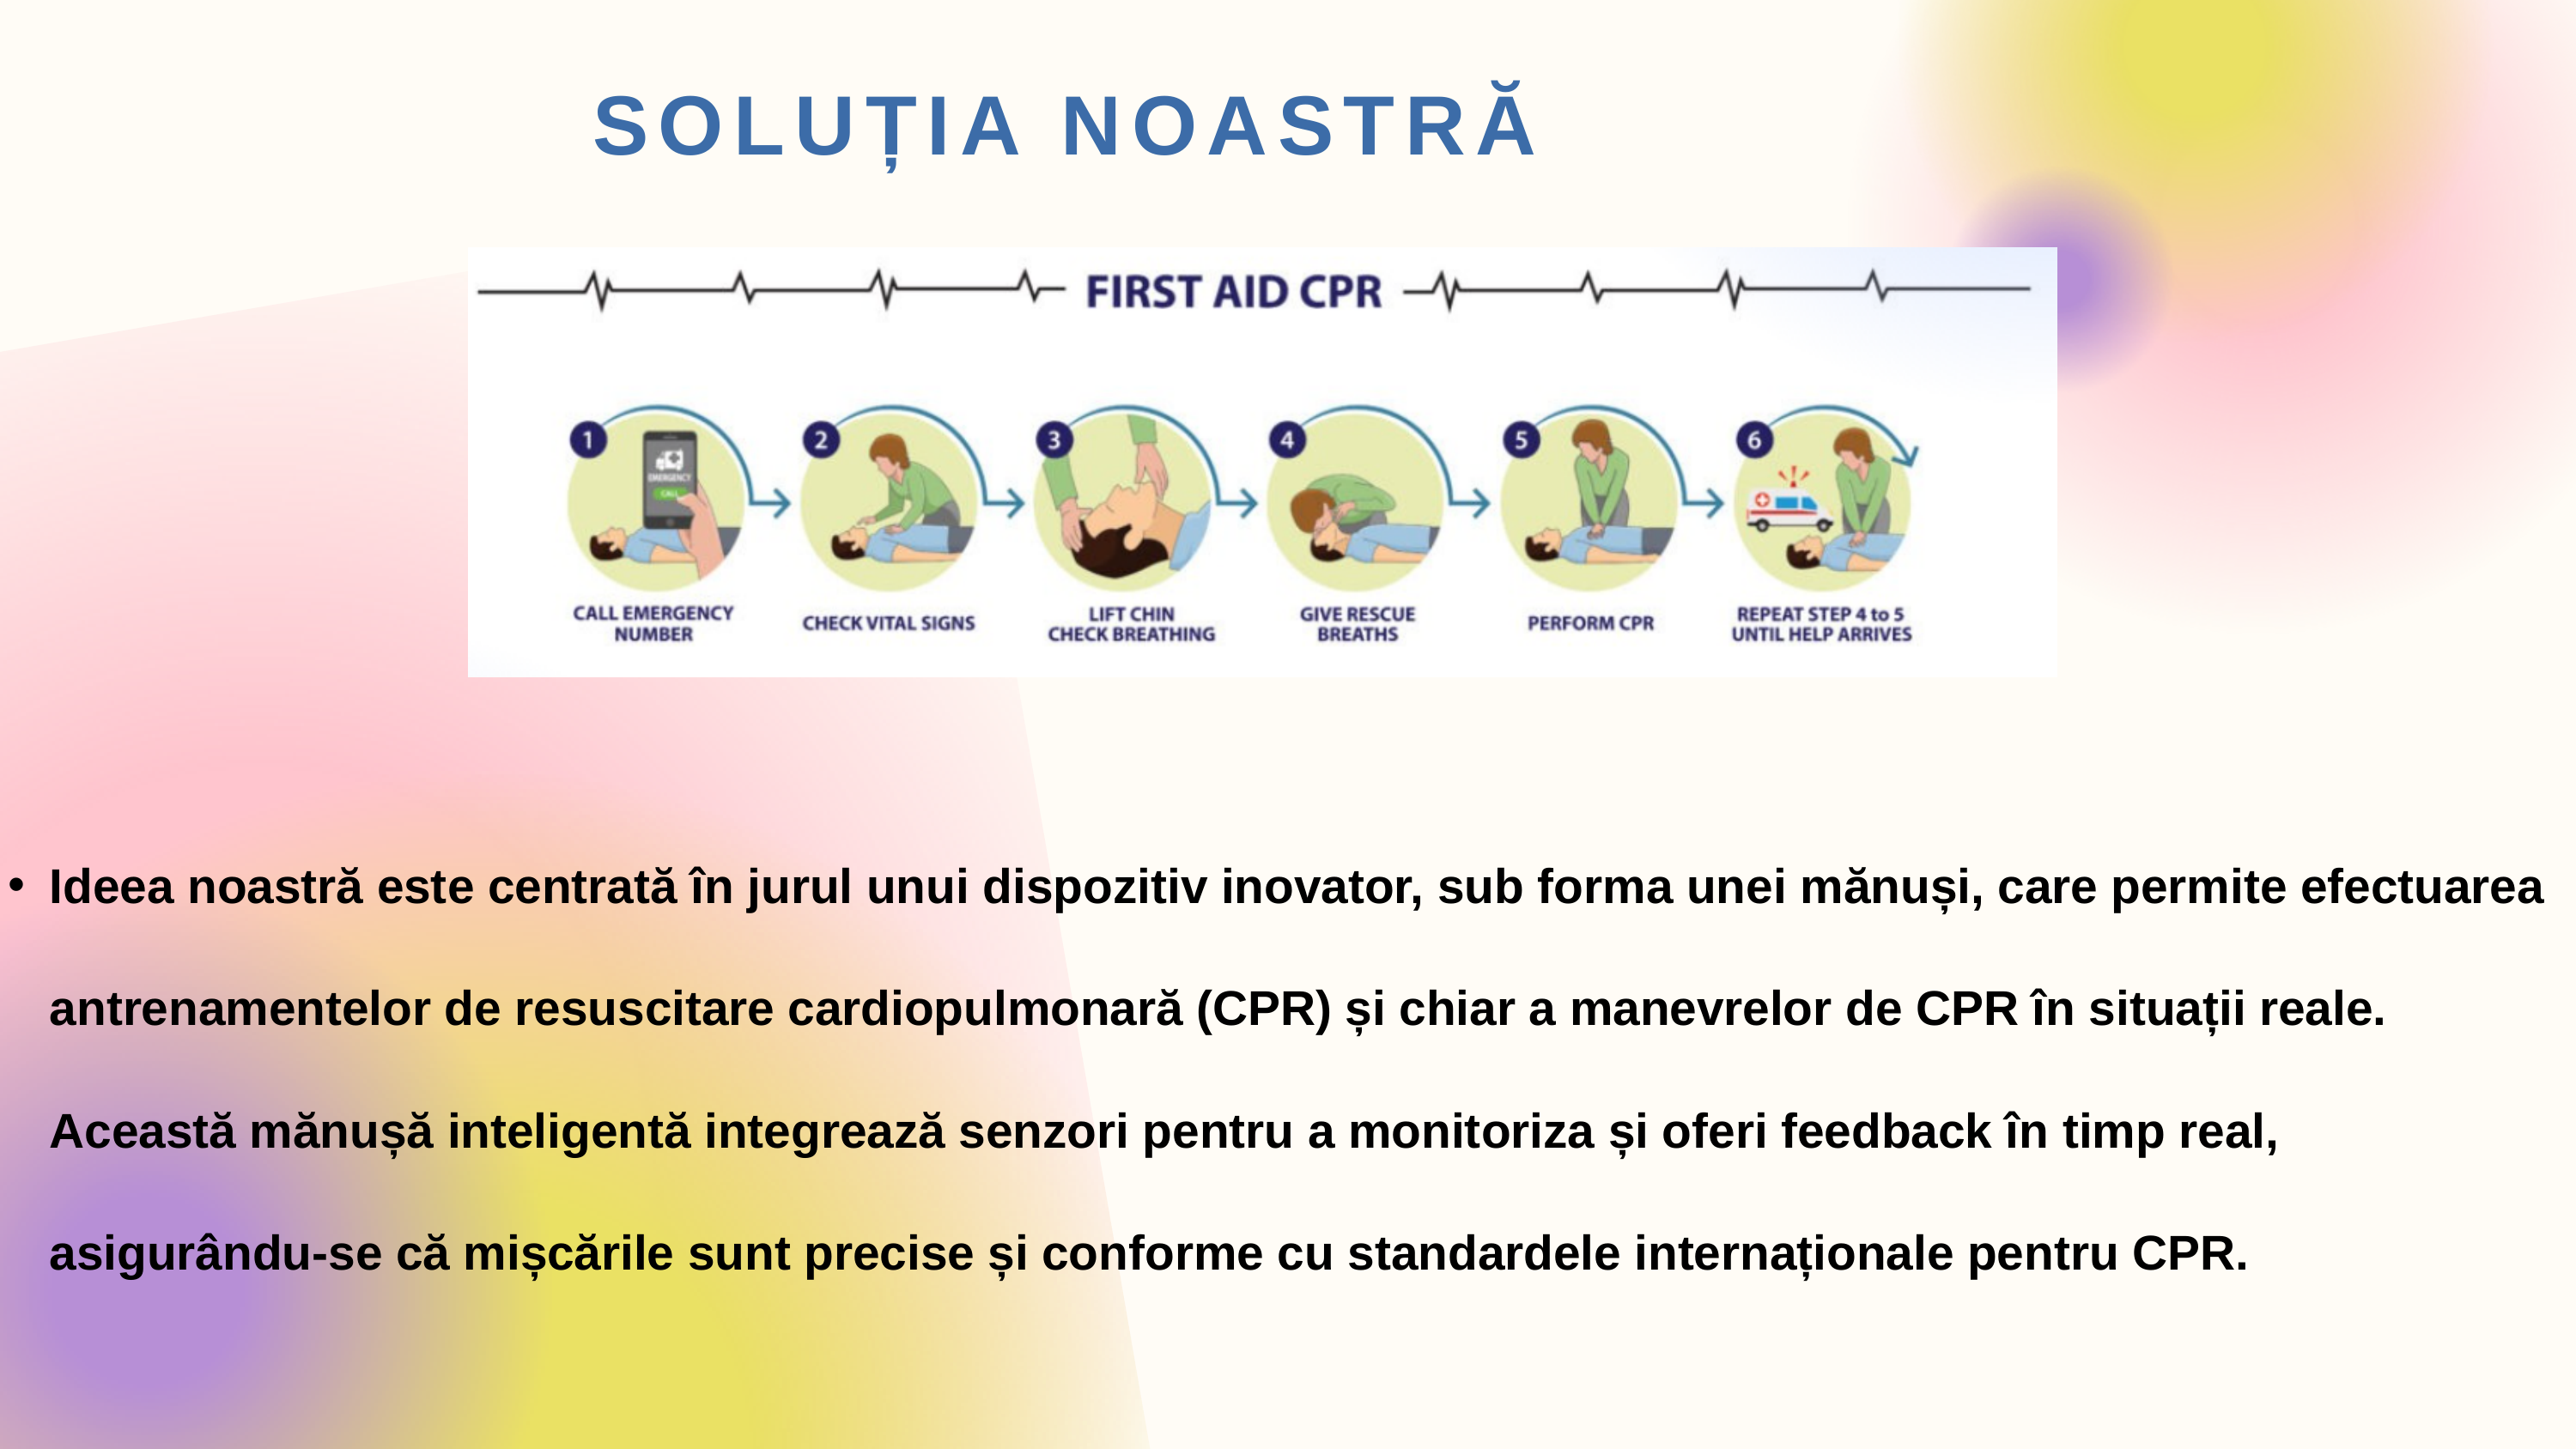

SOLUȚIA NOASTRĂ

Ideea noastră este centrată în jurul unui dispozitiv inovator, sub forma unei mănuși, care permite efectuarea antrenamentelor de resuscitare cardiopulmonară (CPR) și chiar a manevrelor de CPR în situații reale. Această mănușă inteligentă integrează senzori pentru a monitoriza și oferi feedback în timp real, asigurându-se că mișcările sunt precise și conforme cu standardele internaționale pentru CPR.